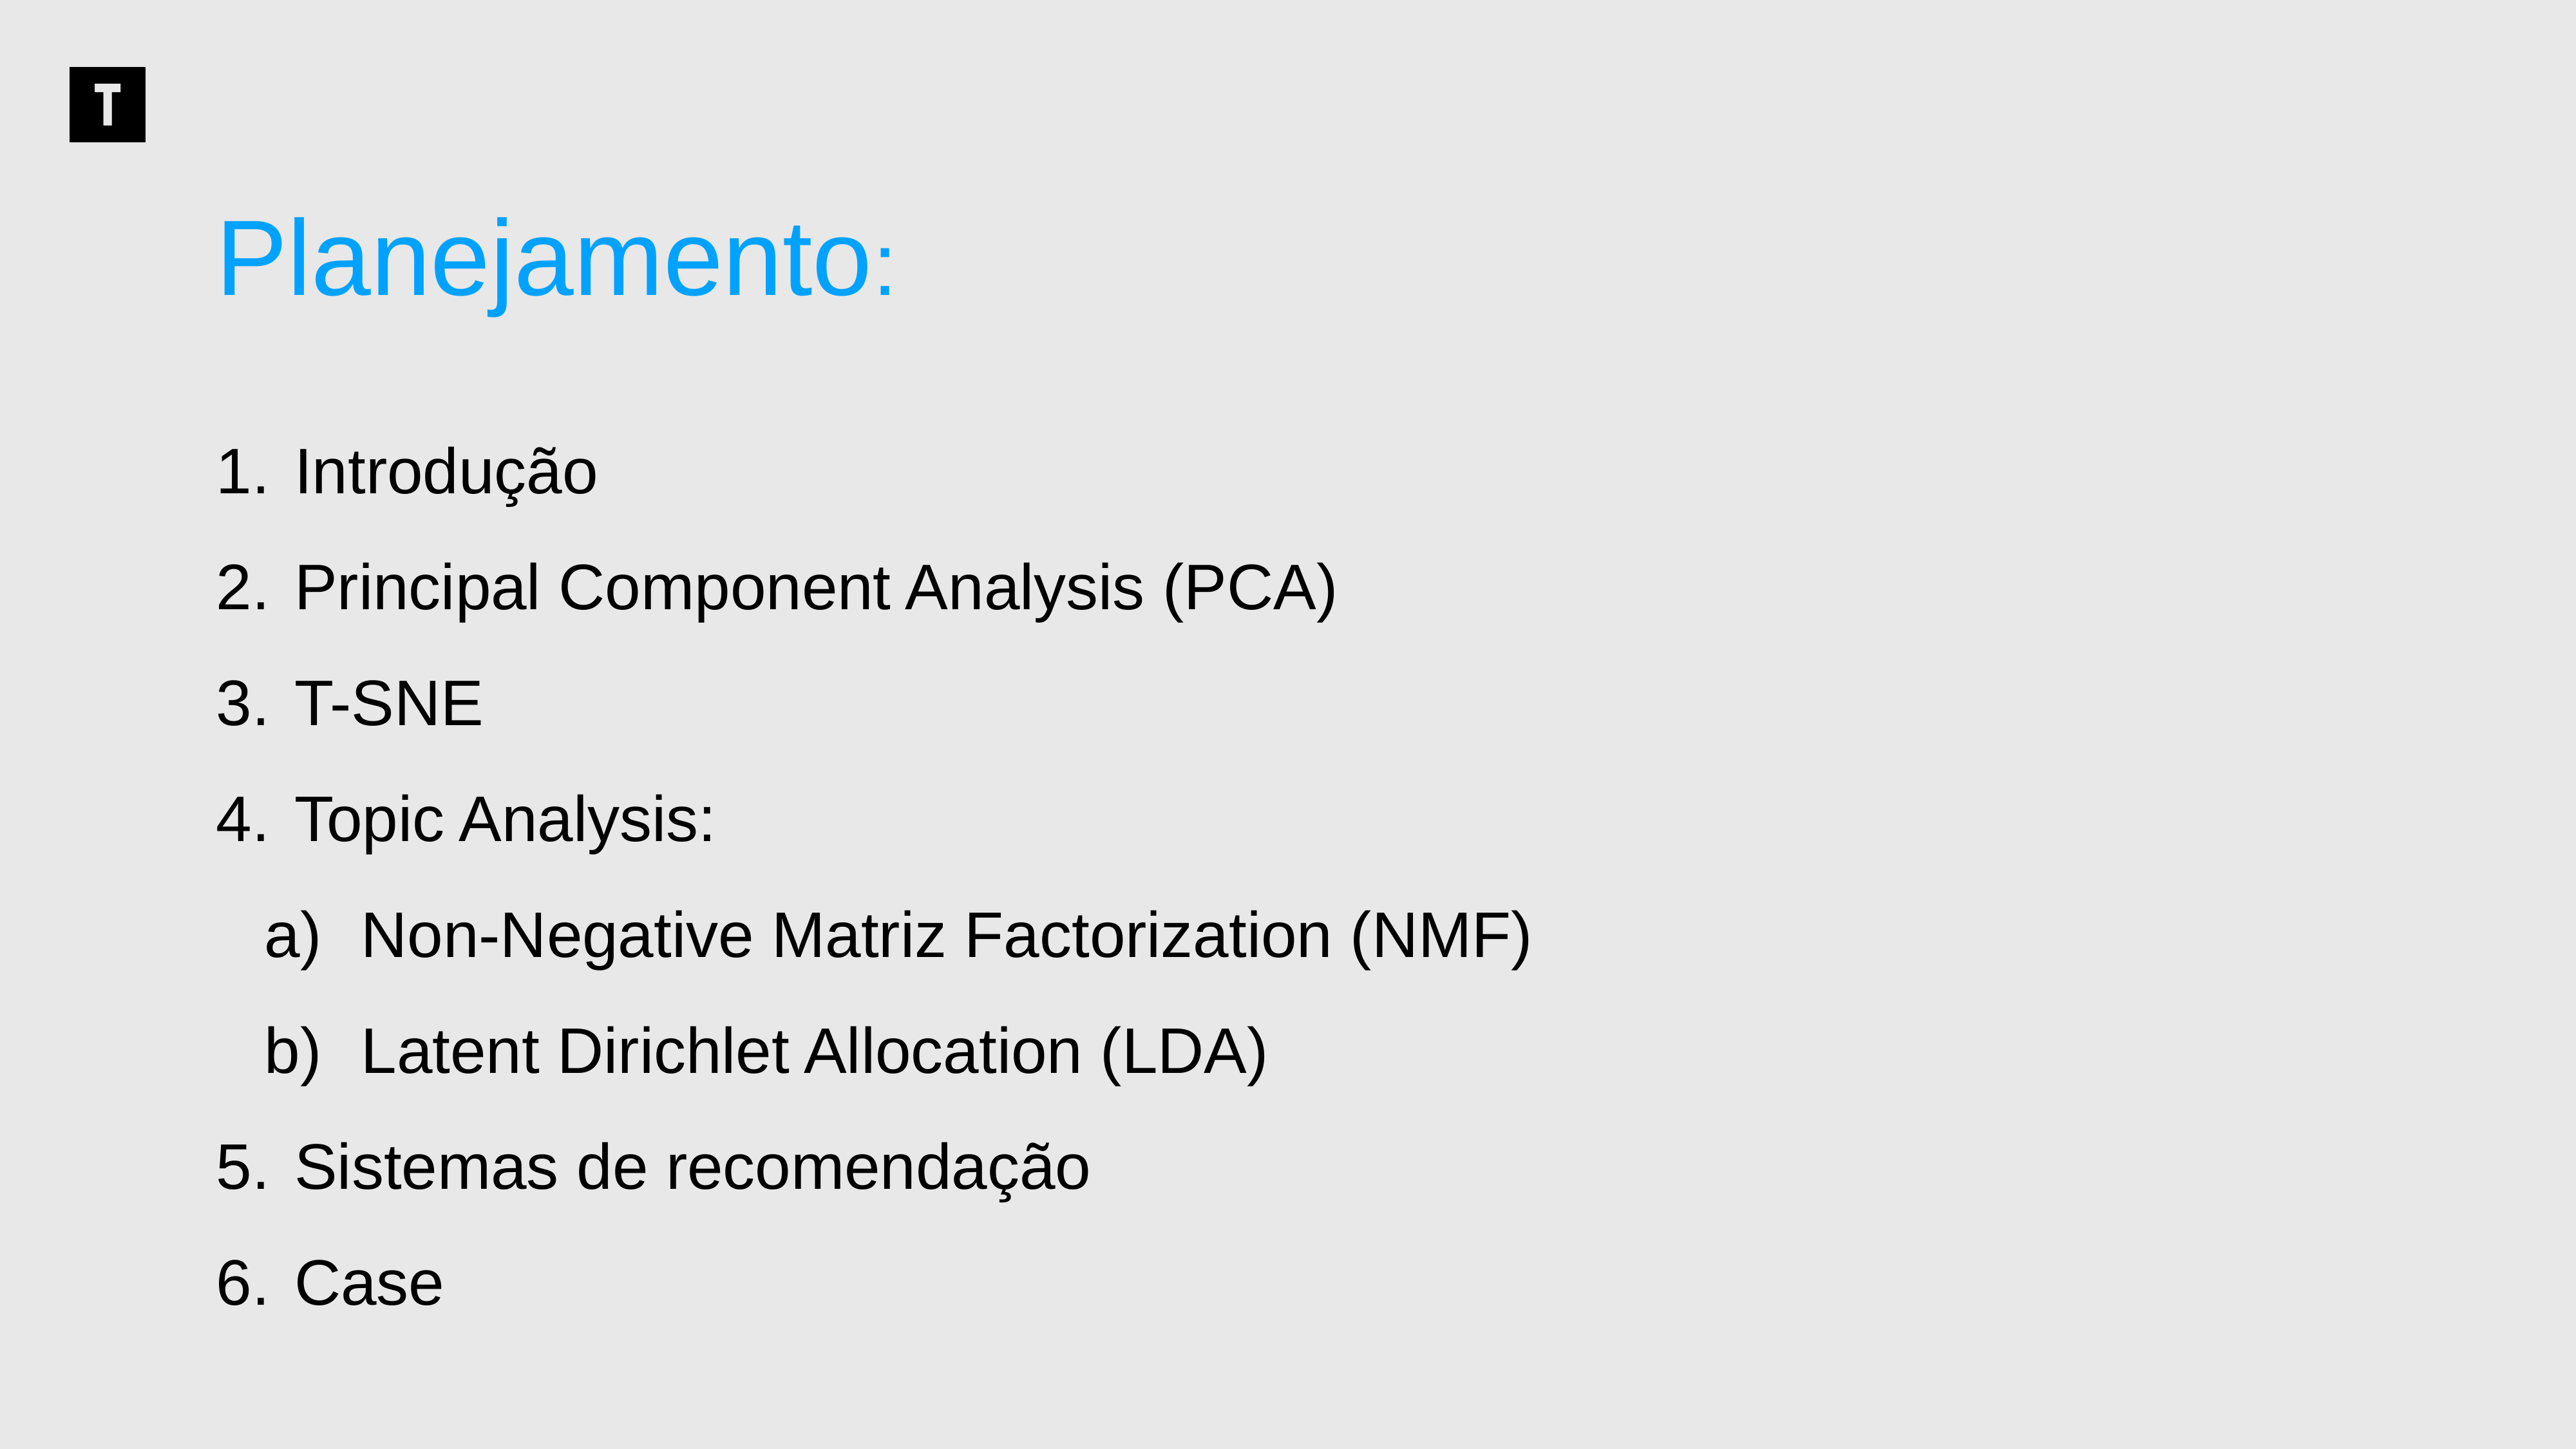

Planejamento:
Introdução
Principal Component Analysis (PCA)
T-SNE
Topic Analysis:
Non-Negative Matriz Factorization (NMF)
Latent Dirichlet Allocation (LDA)
Sistemas de recomendação
Case